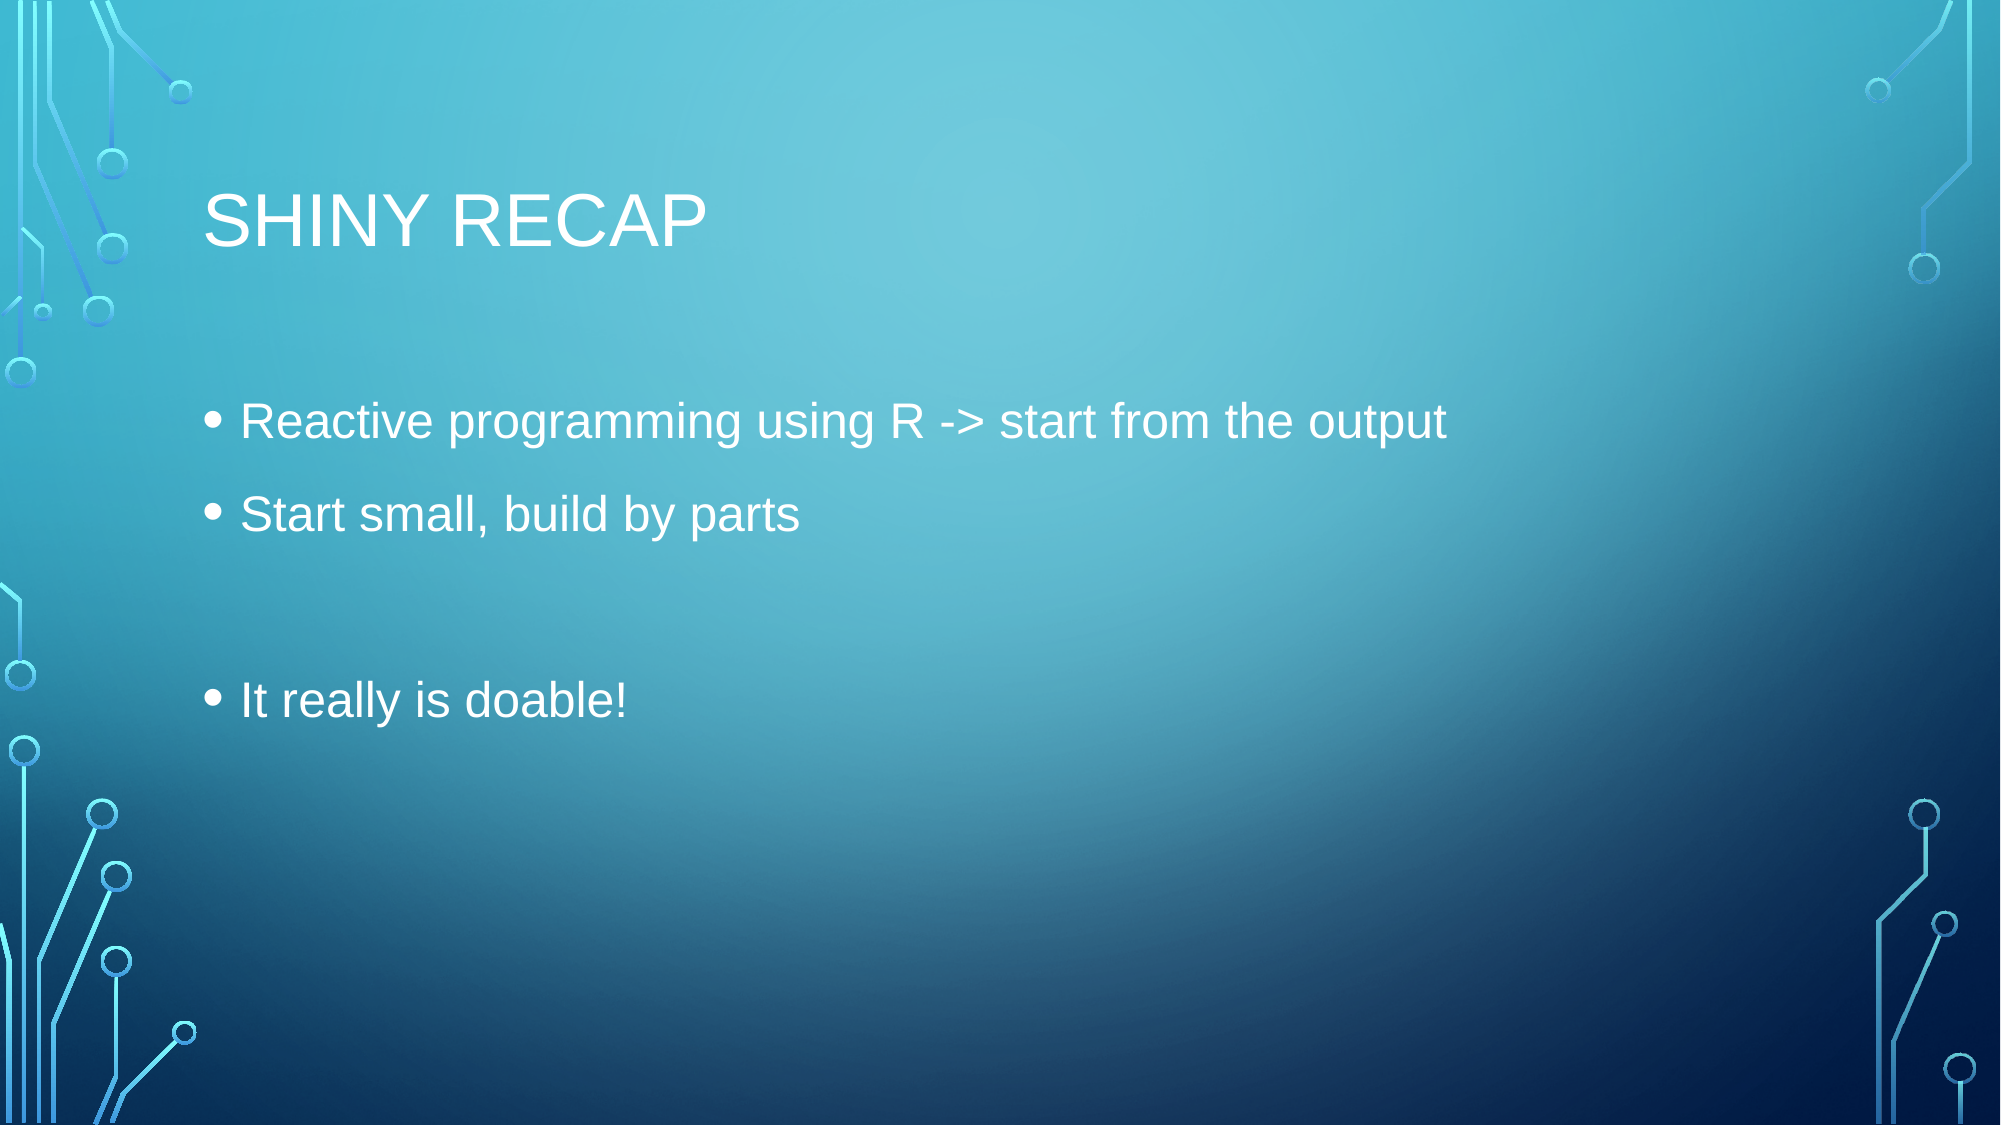

# Shiny recap
Reactive programming using R -> start from the output
Start small, build by parts

It really is doable!